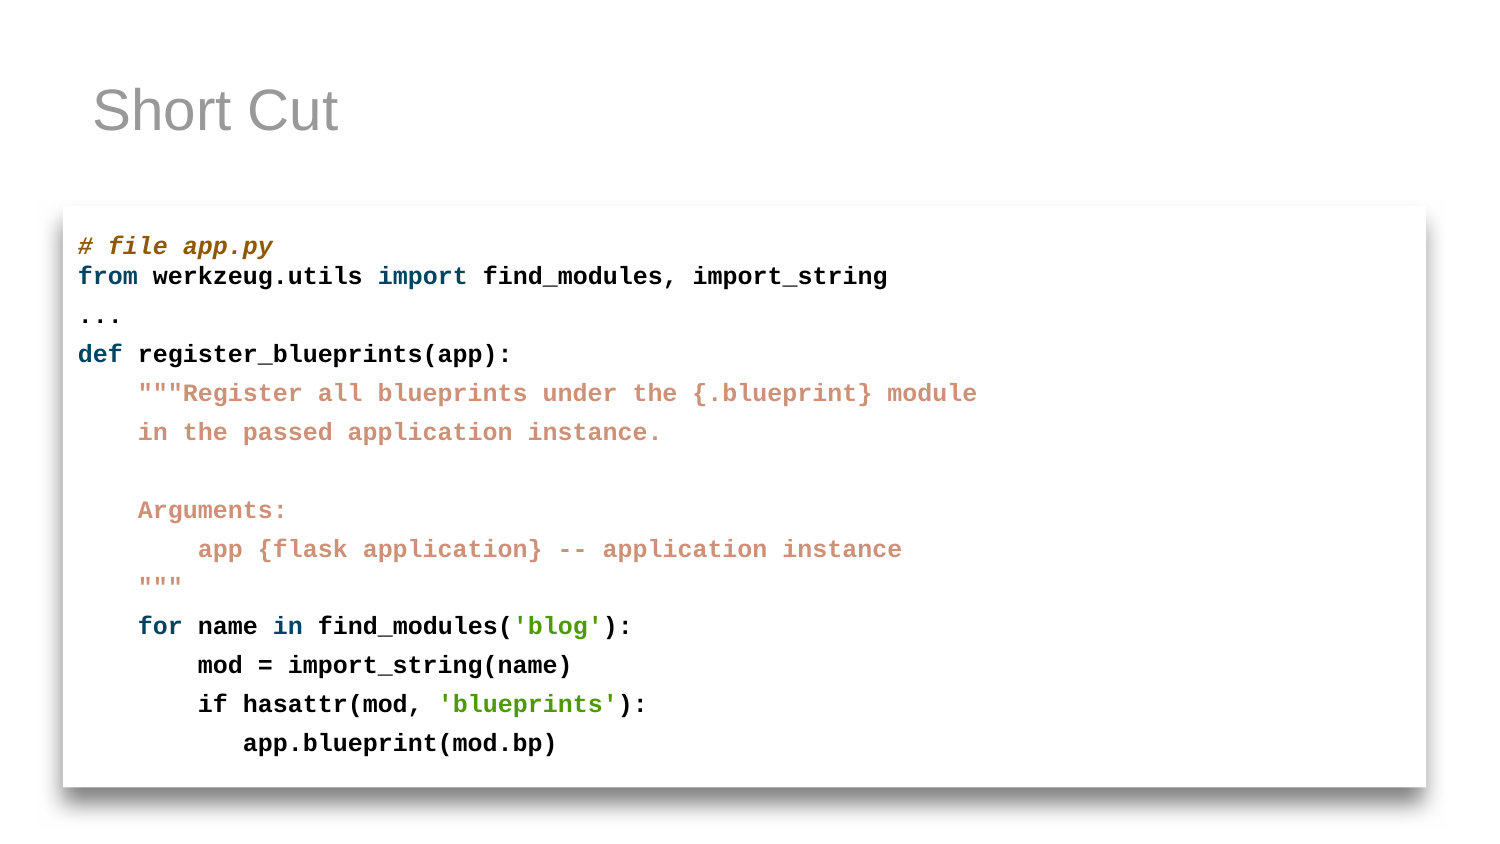

Short Cut
# file app.py
from werkzeug.utils import find_modules, import_string
...
def register_blueprints(app):
    """Register all blueprints under the {.blueprint} module
    in the passed application instance.

    Arguments:
        app {flask application} -- application instance
    """
    for name in find_modules('blog'):
        mod = import_string(name)
        if hasattr(mod, 'blueprints'):
           app.blueprint(mod.bp)